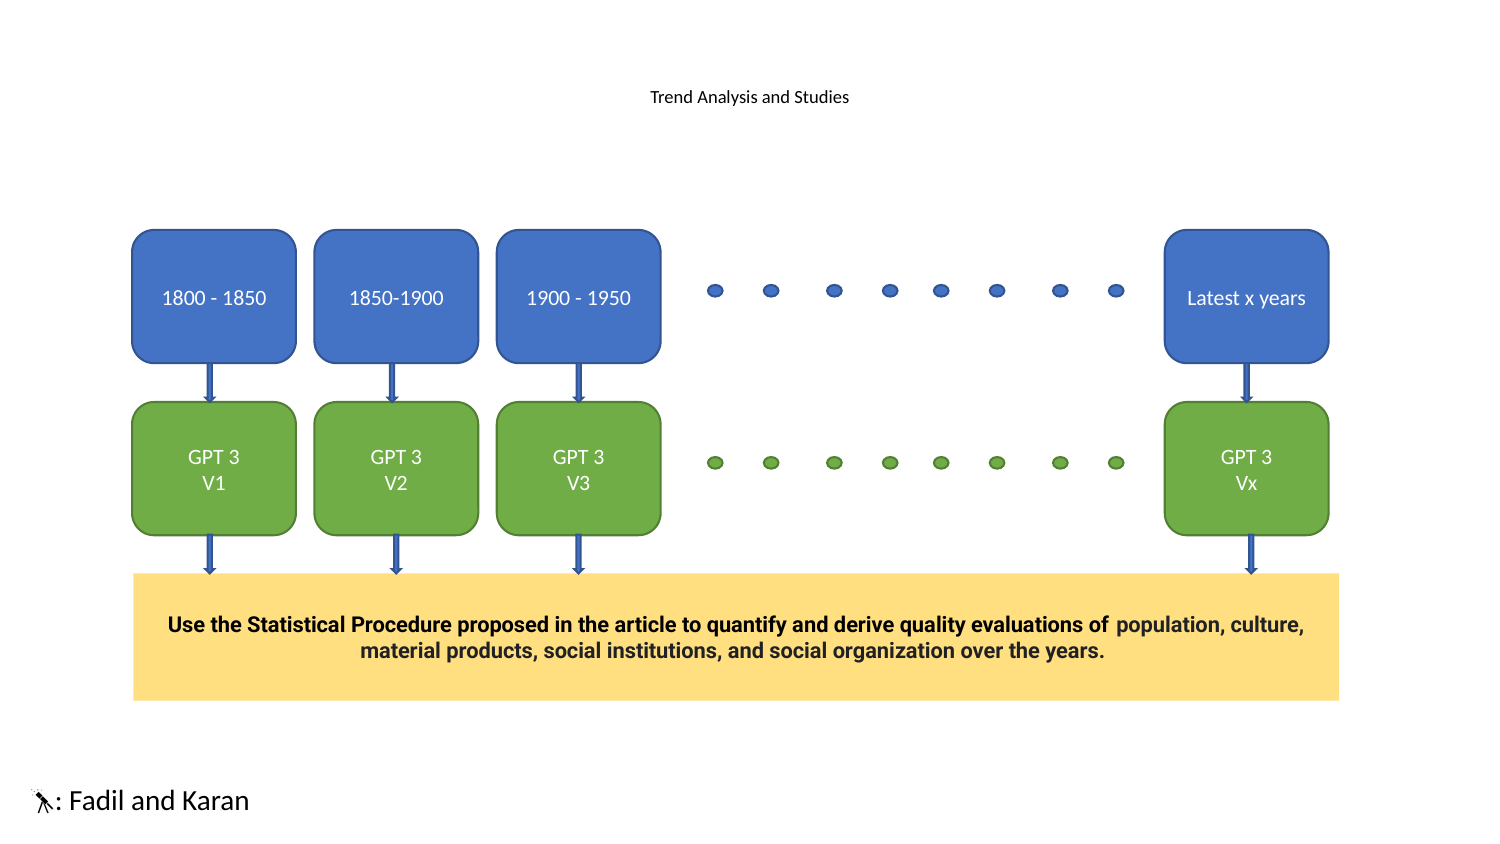

# Trend Analysis and Studies
Latest x years
1800 - 1850
1850-1900
1900 - 1950

GPT 3
Vx
GPT 3
V1
GPT 3
V2
GPT 3
V3

Use the Statistical Procedure proposed in the article to quantify and derive quality evaluations of population, culture, material products, social institutions, and social organization over the years.
🔭: Fadil and Karan